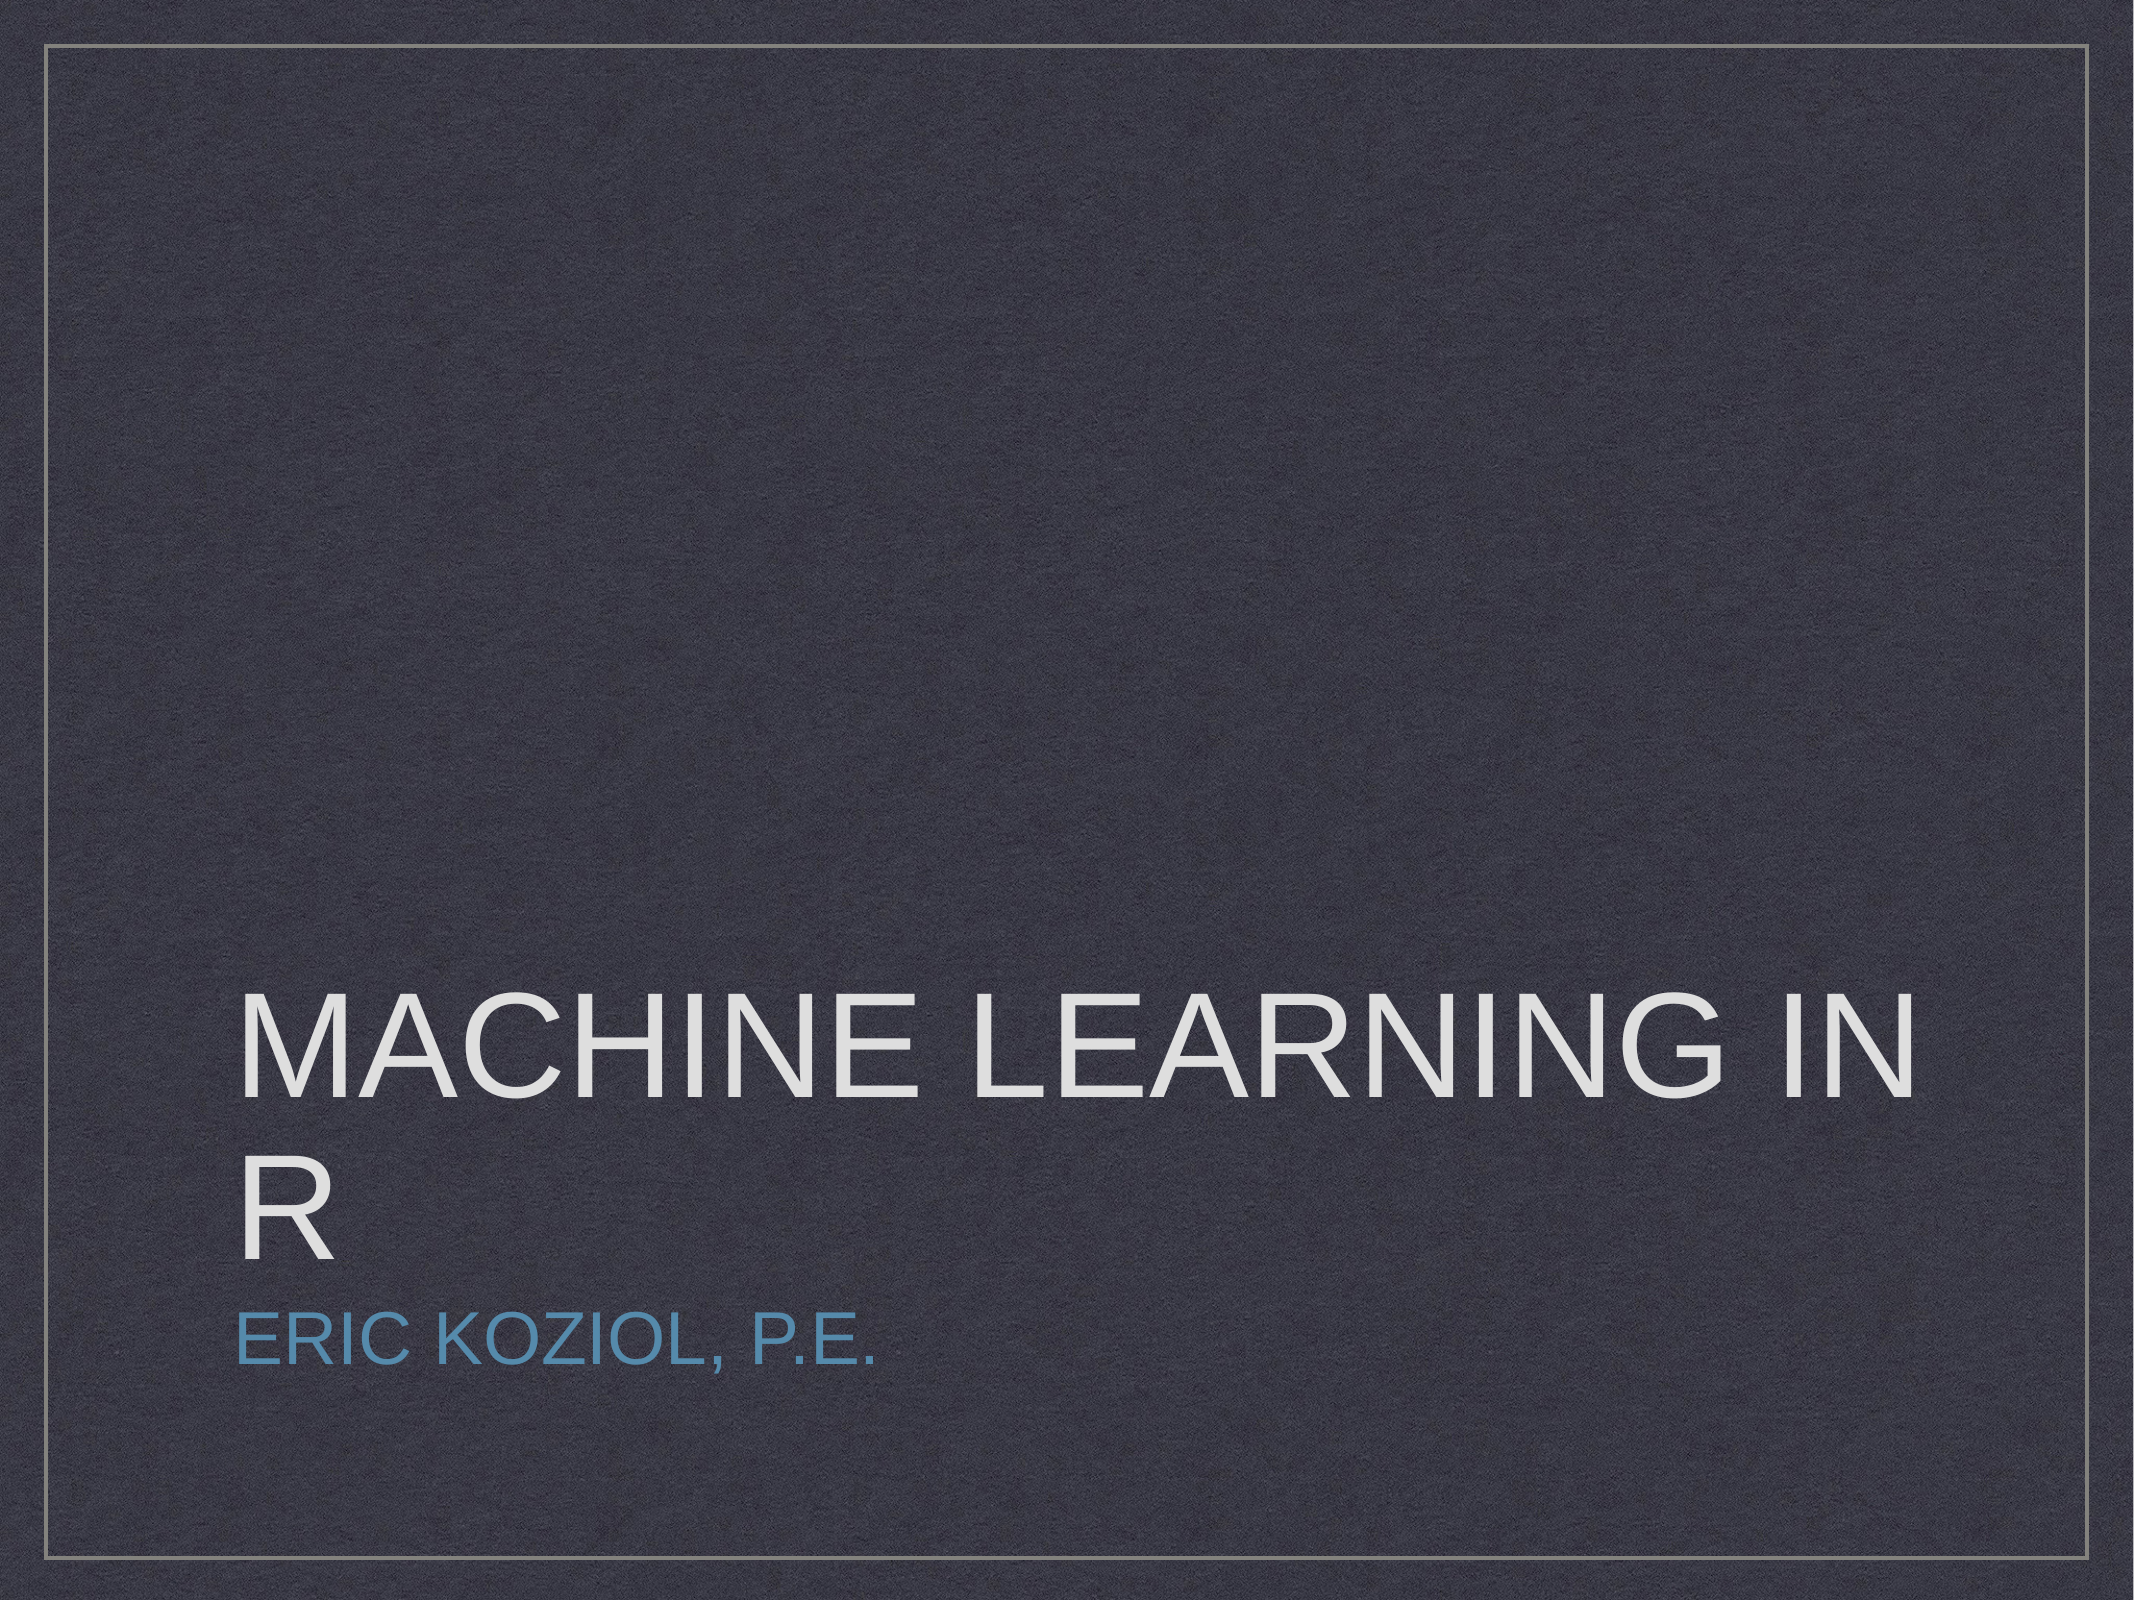

# Machine Learning in R
Eric Koziol, P.E.